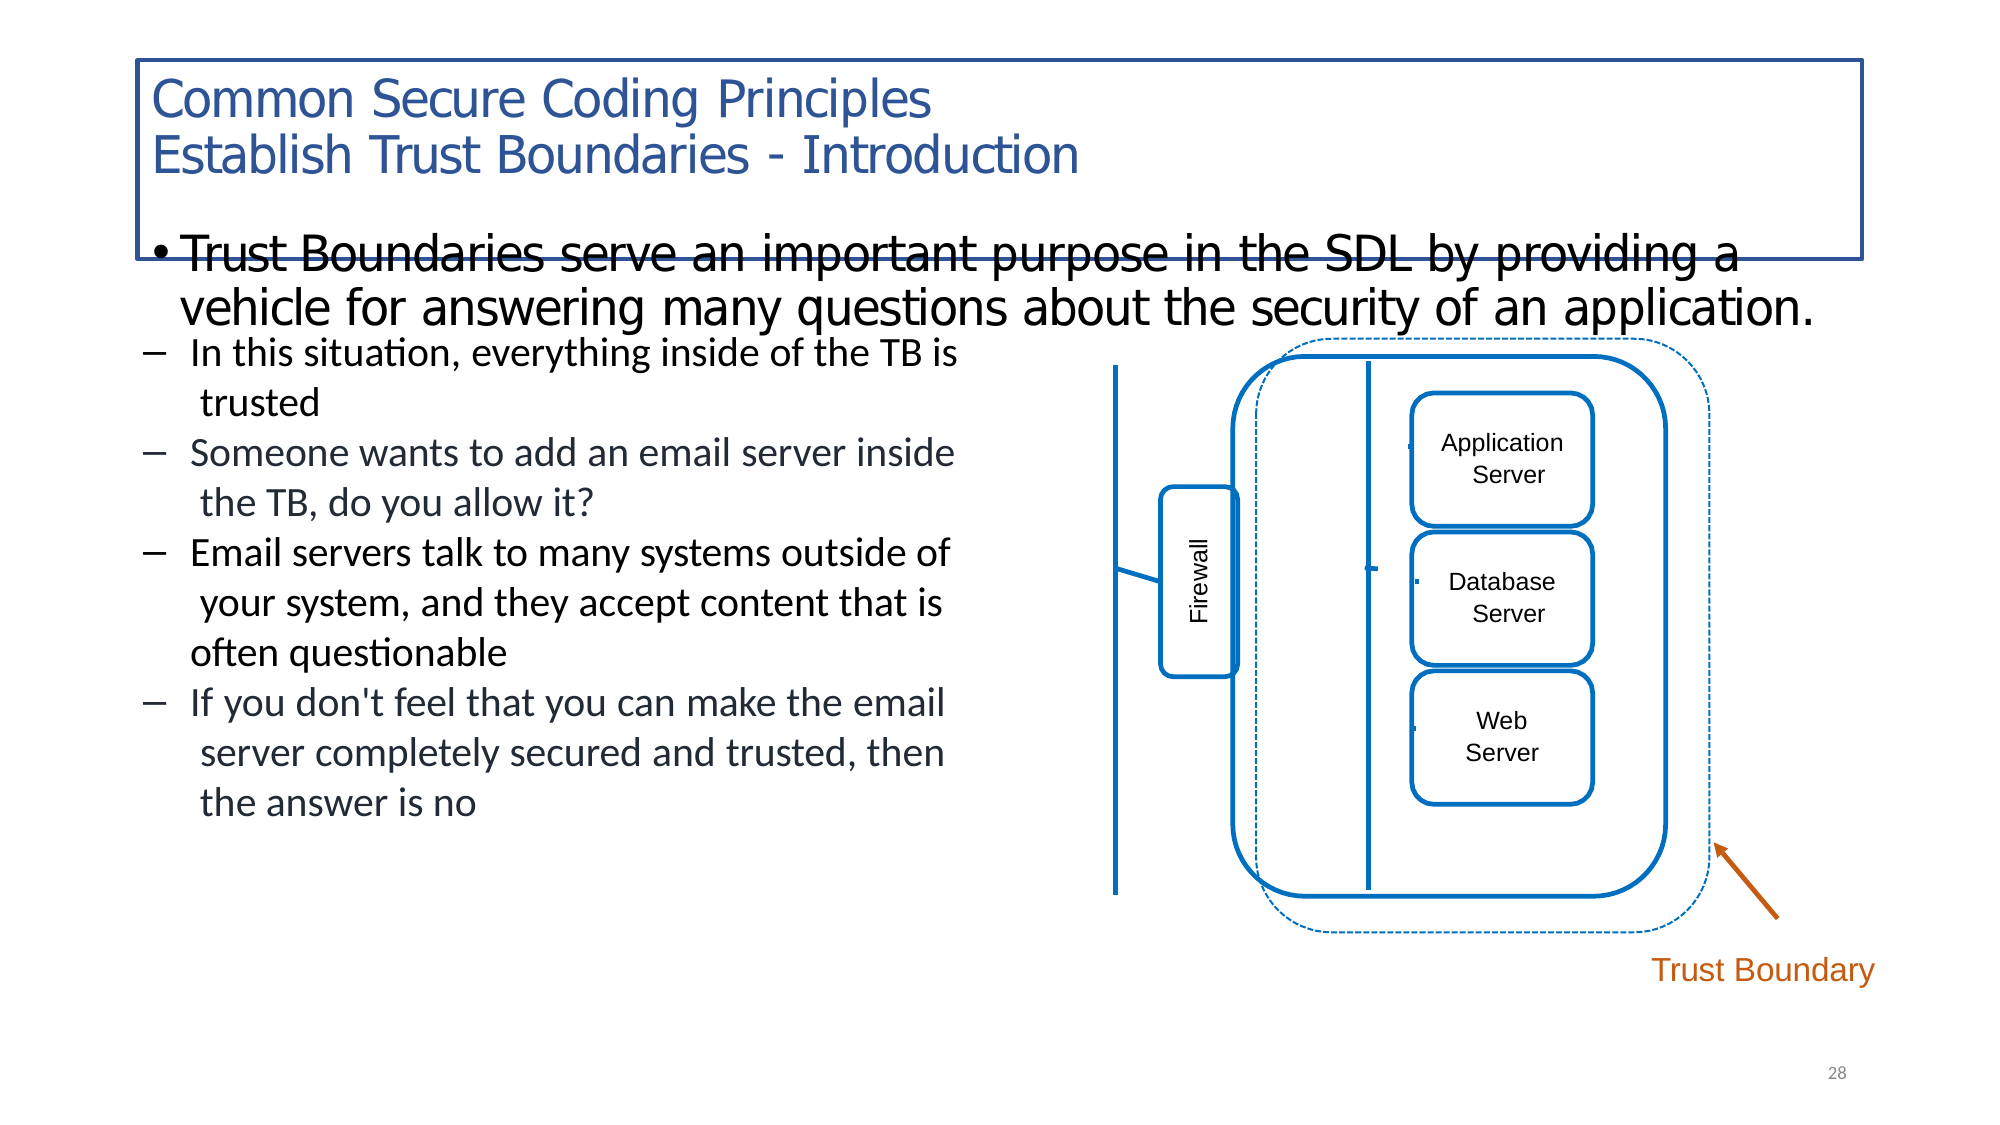

# Common Secure Coding Principles  Establish Trust Boundaries - Introduction
Trust Boundaries serve an important purpose in the SDL by providing a  vehicle for answering many questions about the security of an application.
In this situation, everything inside of the TB is  trusted
Someone wants to add an email server inside  the TB, do you allow it?
Email servers talk to many systems outside of  your system, and they accept content that is  often questionable
If you don't feel that you can make the email  server completely secured and trusted, then  the answer is no

Application  Server

Firewall
Database  Server

Web  Server
Trust Boundary
28